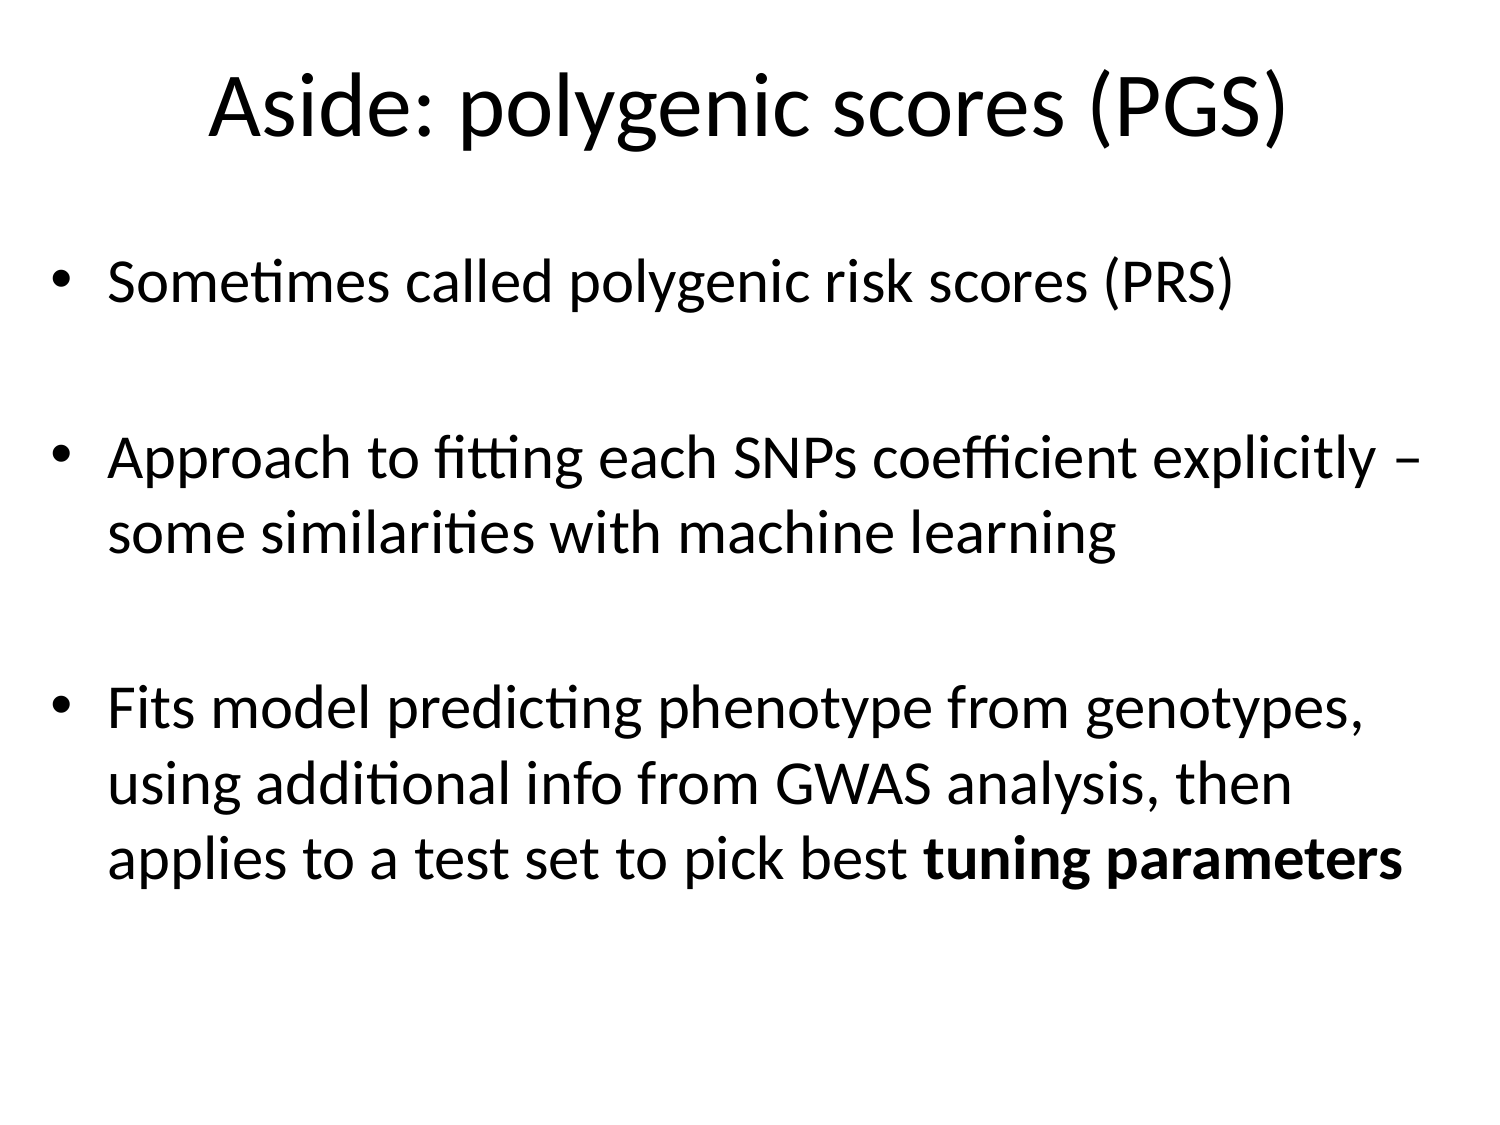

# Aside: polygenic scores (PGS)
Sometimes called polygenic risk scores (PRS)

Approach to fitting each SNPs coefficient explicitly – some similarities with machine learning

Fits model predicting phenotype from genotypes, using additional info from GWAS analysis, then applies to a test set to pick best tuning parameters